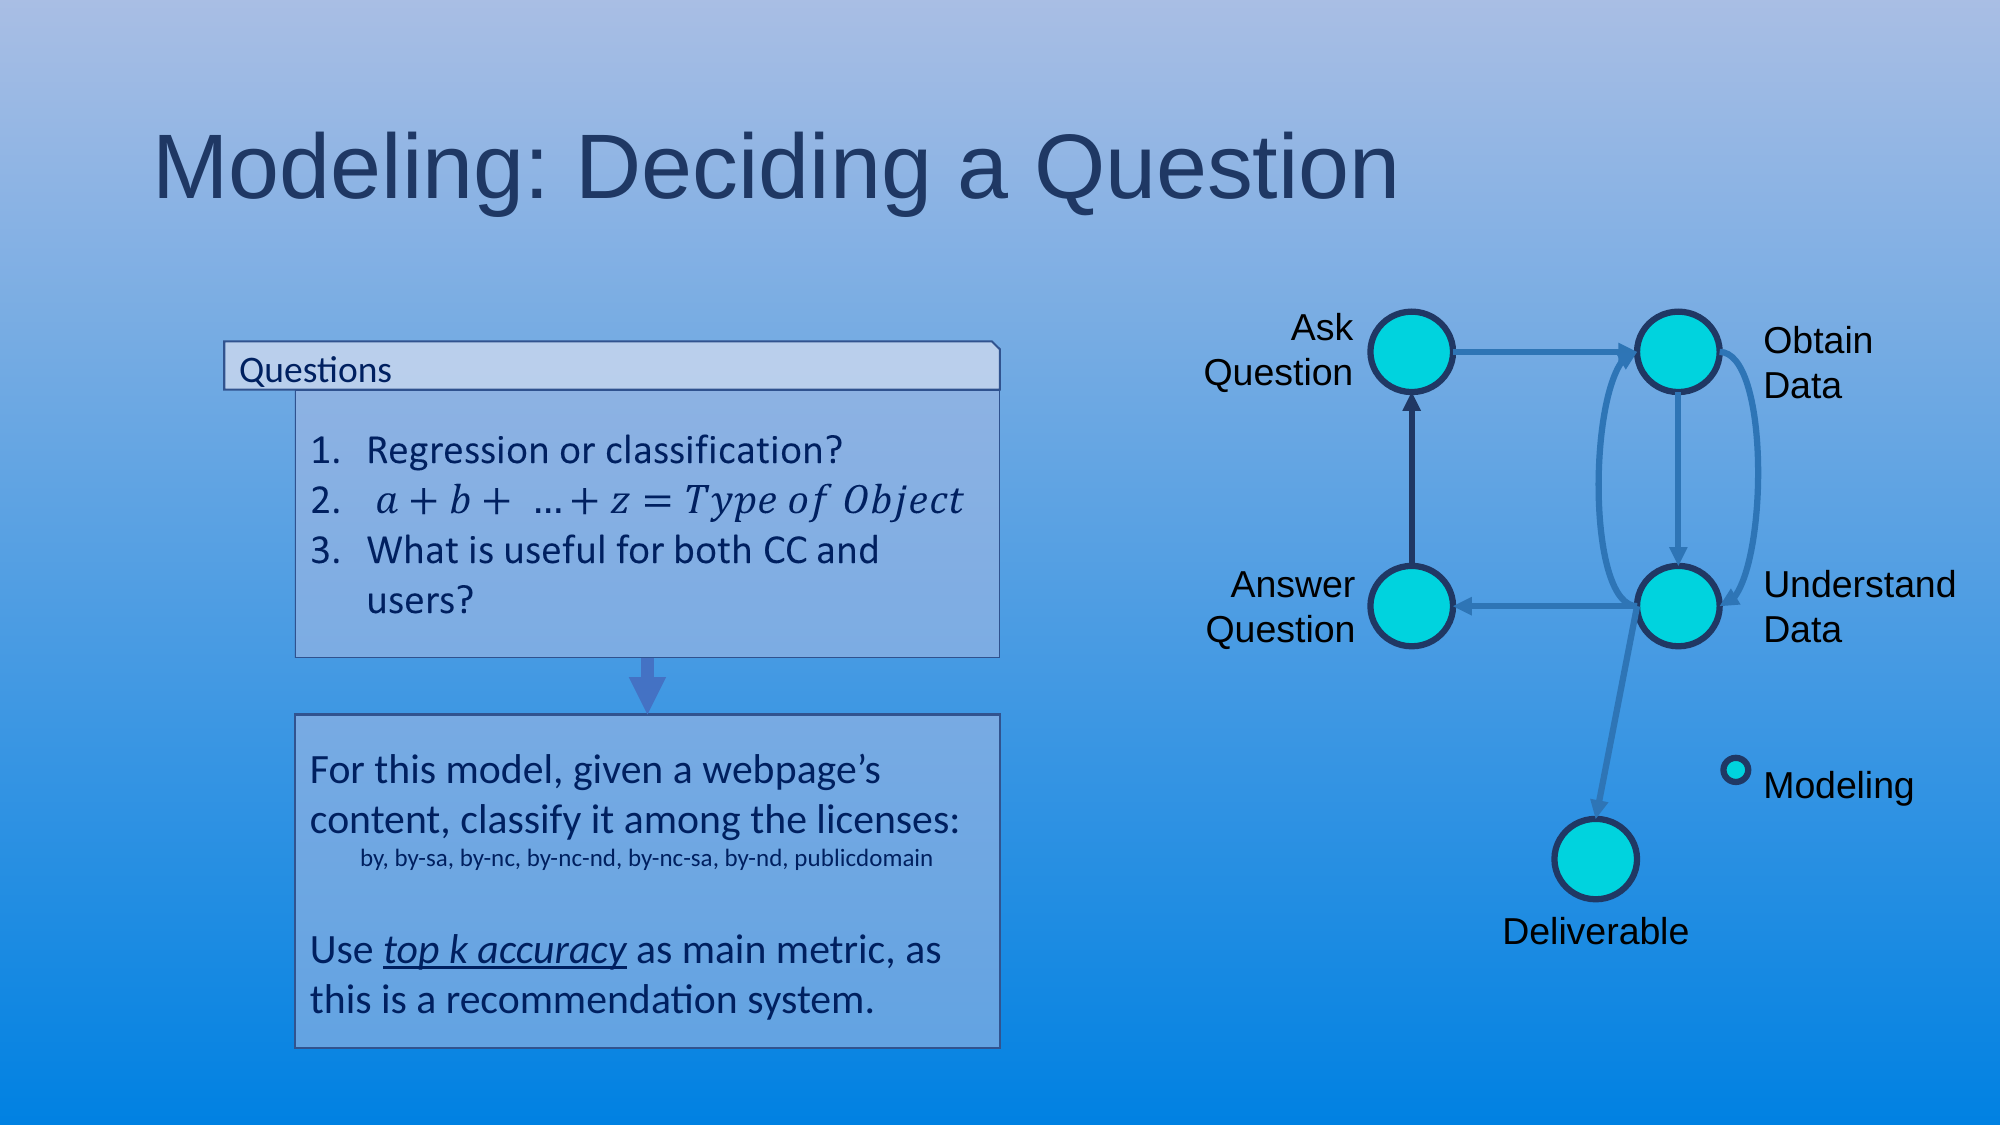

# Modeling: Deciding a Question
Ask Question
Obtain Data

Deliverable
Answer Question
Understand Data
Modeling
Questions

For this model, given a webpage’s content, classify it among the licenses:
by, by-sa, by-nc, by-nc-nd, by-nc-sa, by-nd, publicdomain

Use top k accuracy as main metric, as this is a recommendation system.